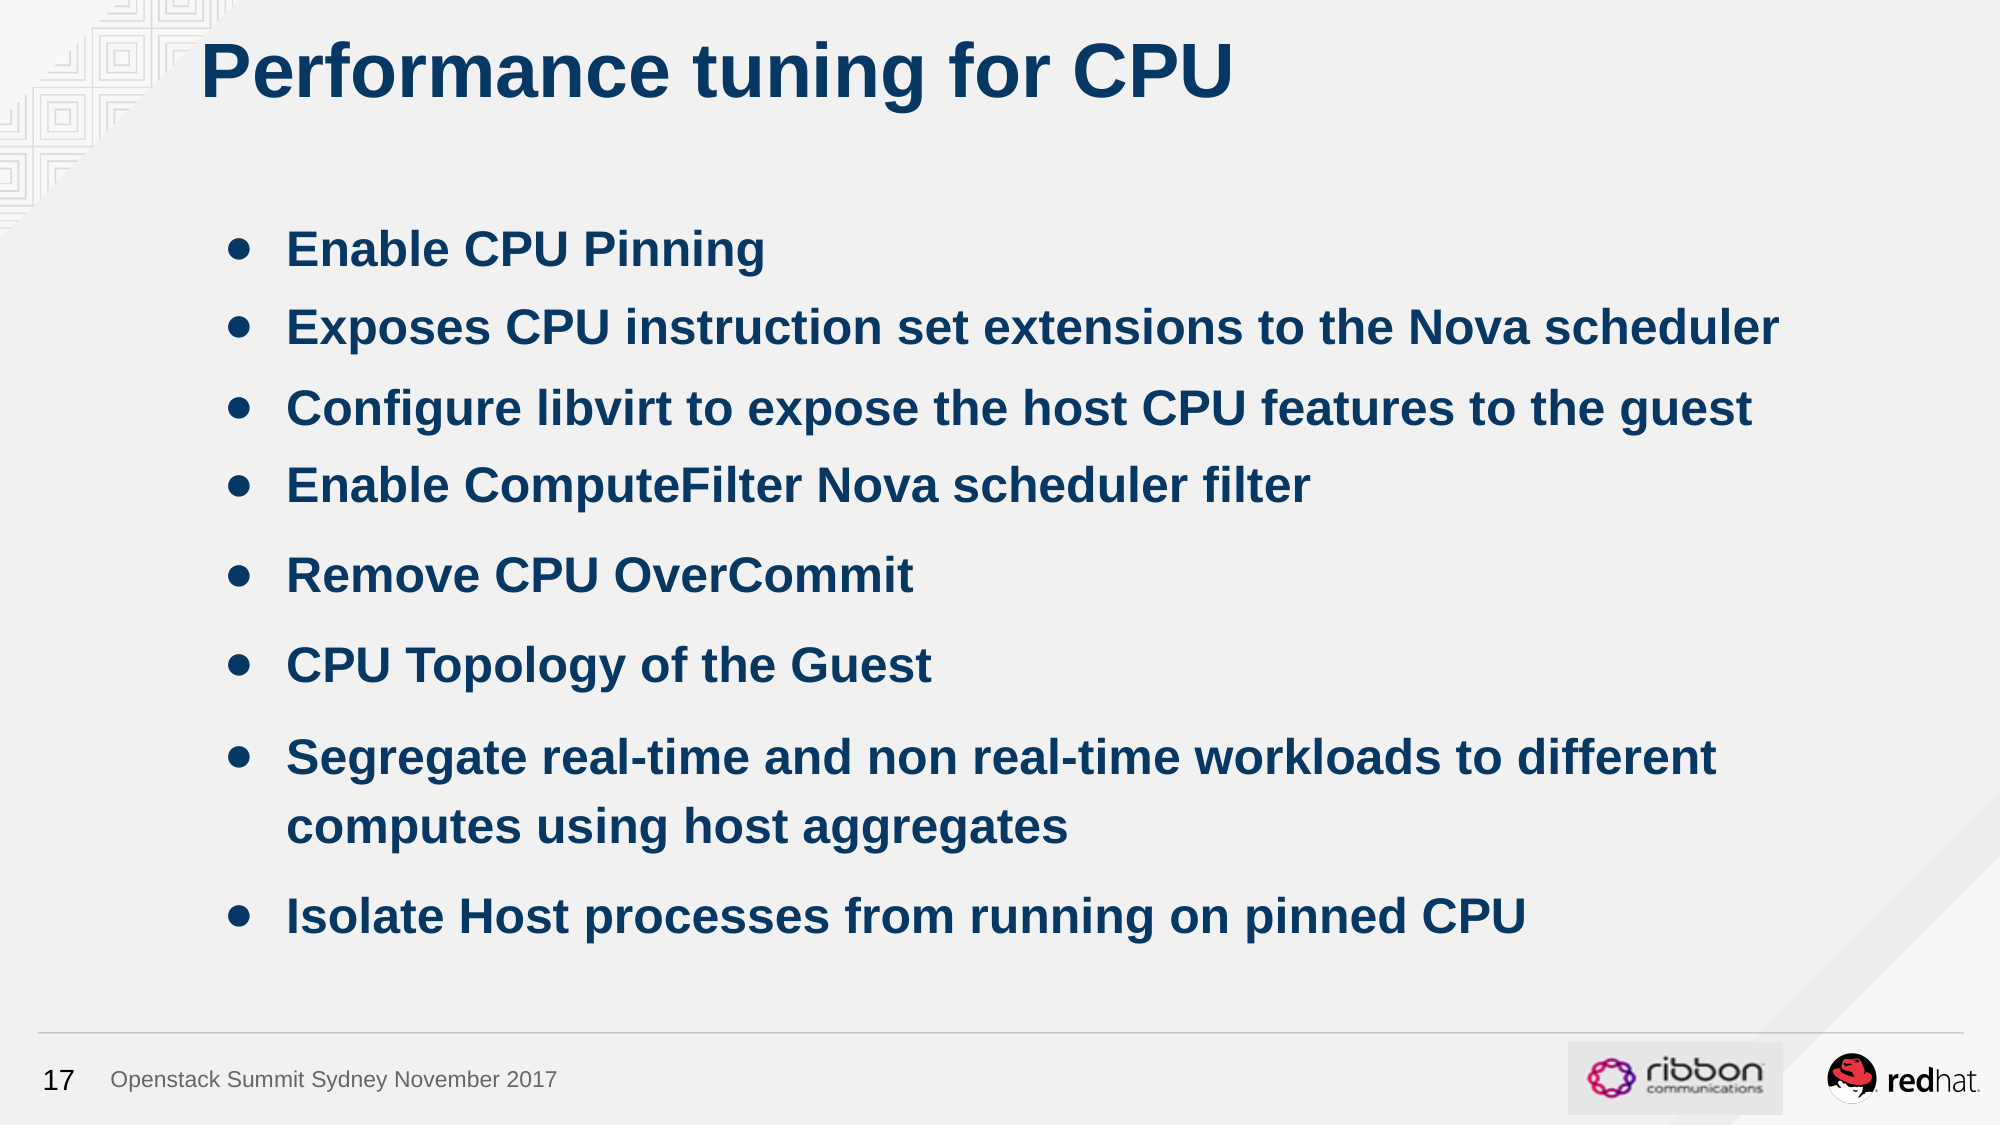

# Performance tuning for CPU
Enable CPU Pinning
Exposes CPU instruction set extensions to the Nova scheduler
Configure libvirt to expose the host CPU features to the guest
Enable ComputeFilter Nova scheduler filter
Remove CPU OverCommit
CPU Topology of the Guest
Segregate real-time and non real-time workloads to different computes using host aggregates
Isolate Host processes from running on pinned CPU

17